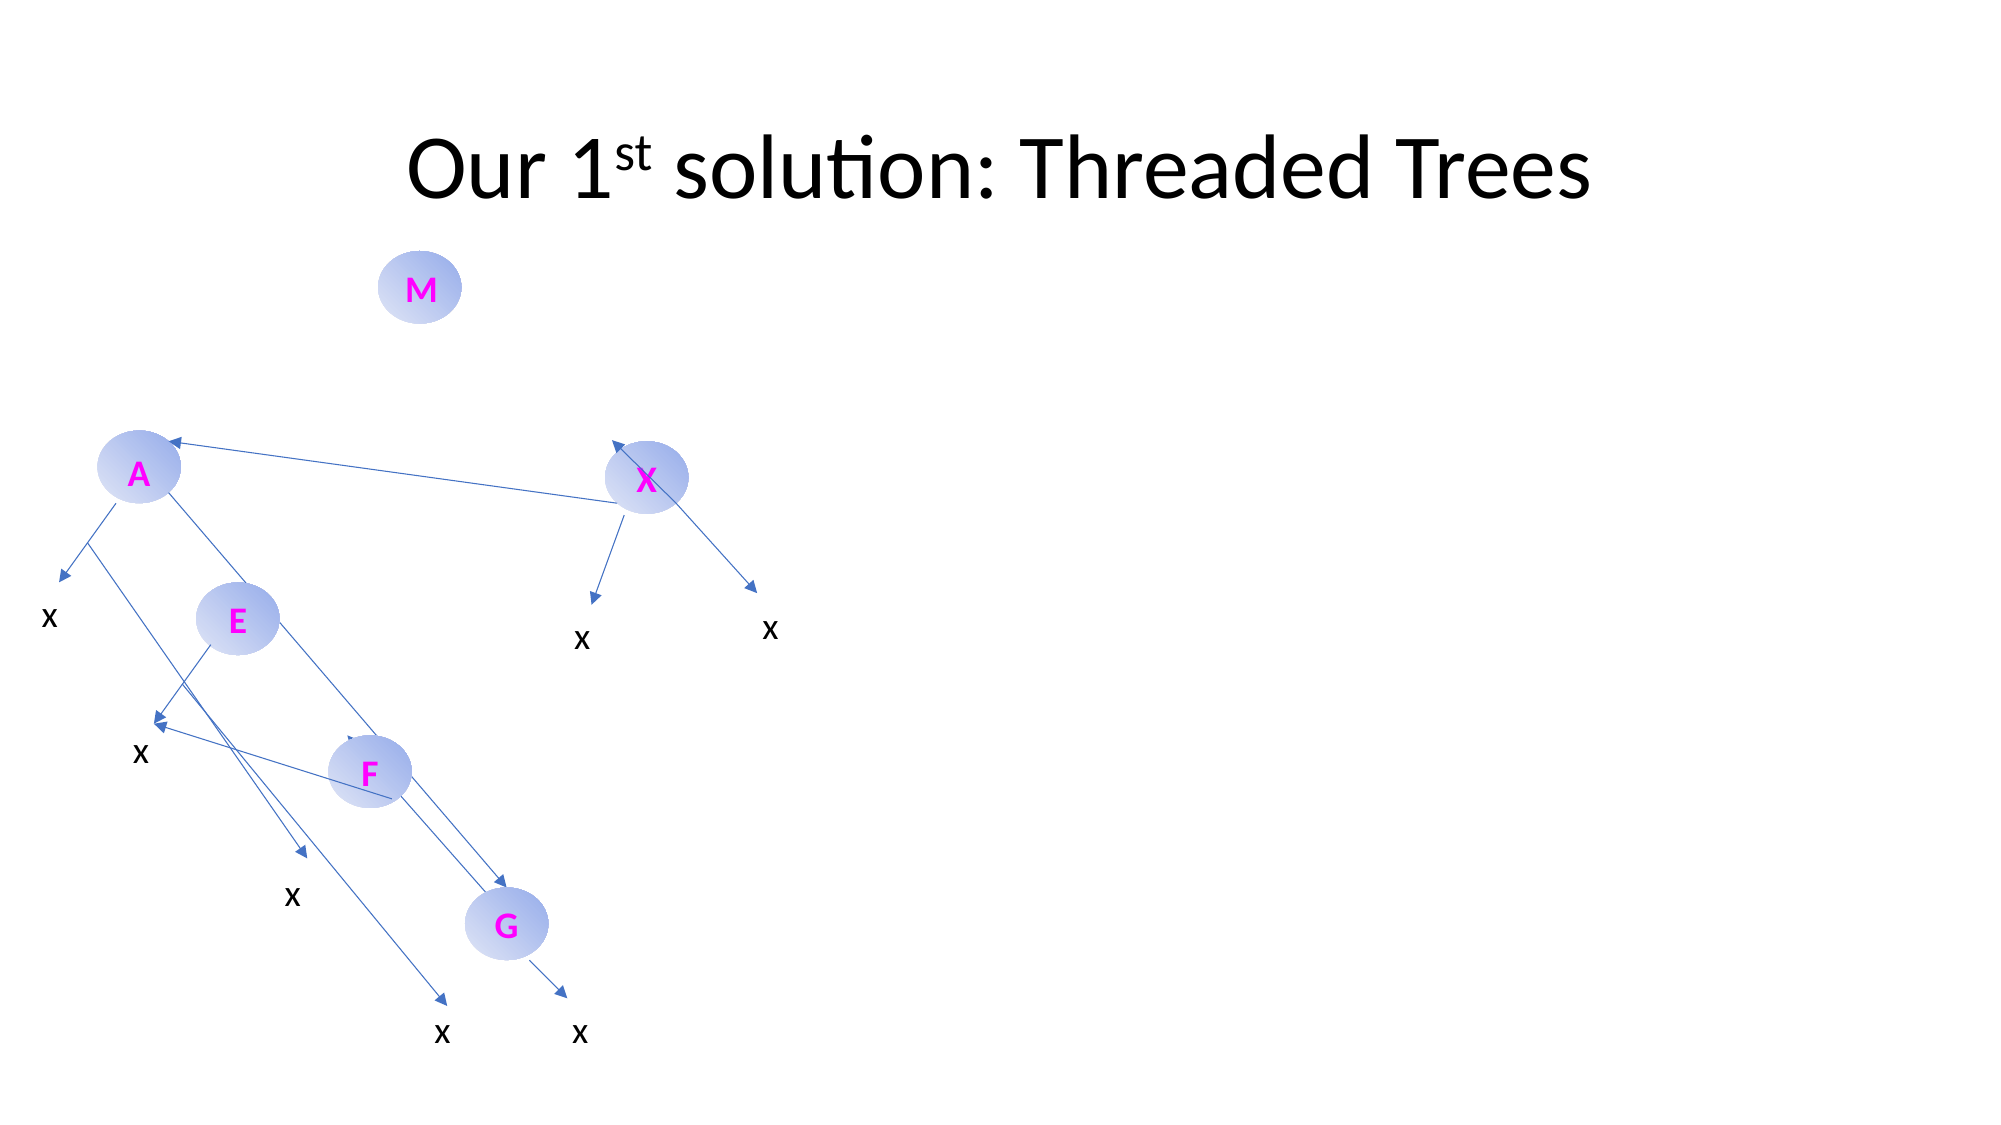

# Our 1st solution: Threaded Trees
M

A
X
x
E
x
x
x
F
x
G
x
x